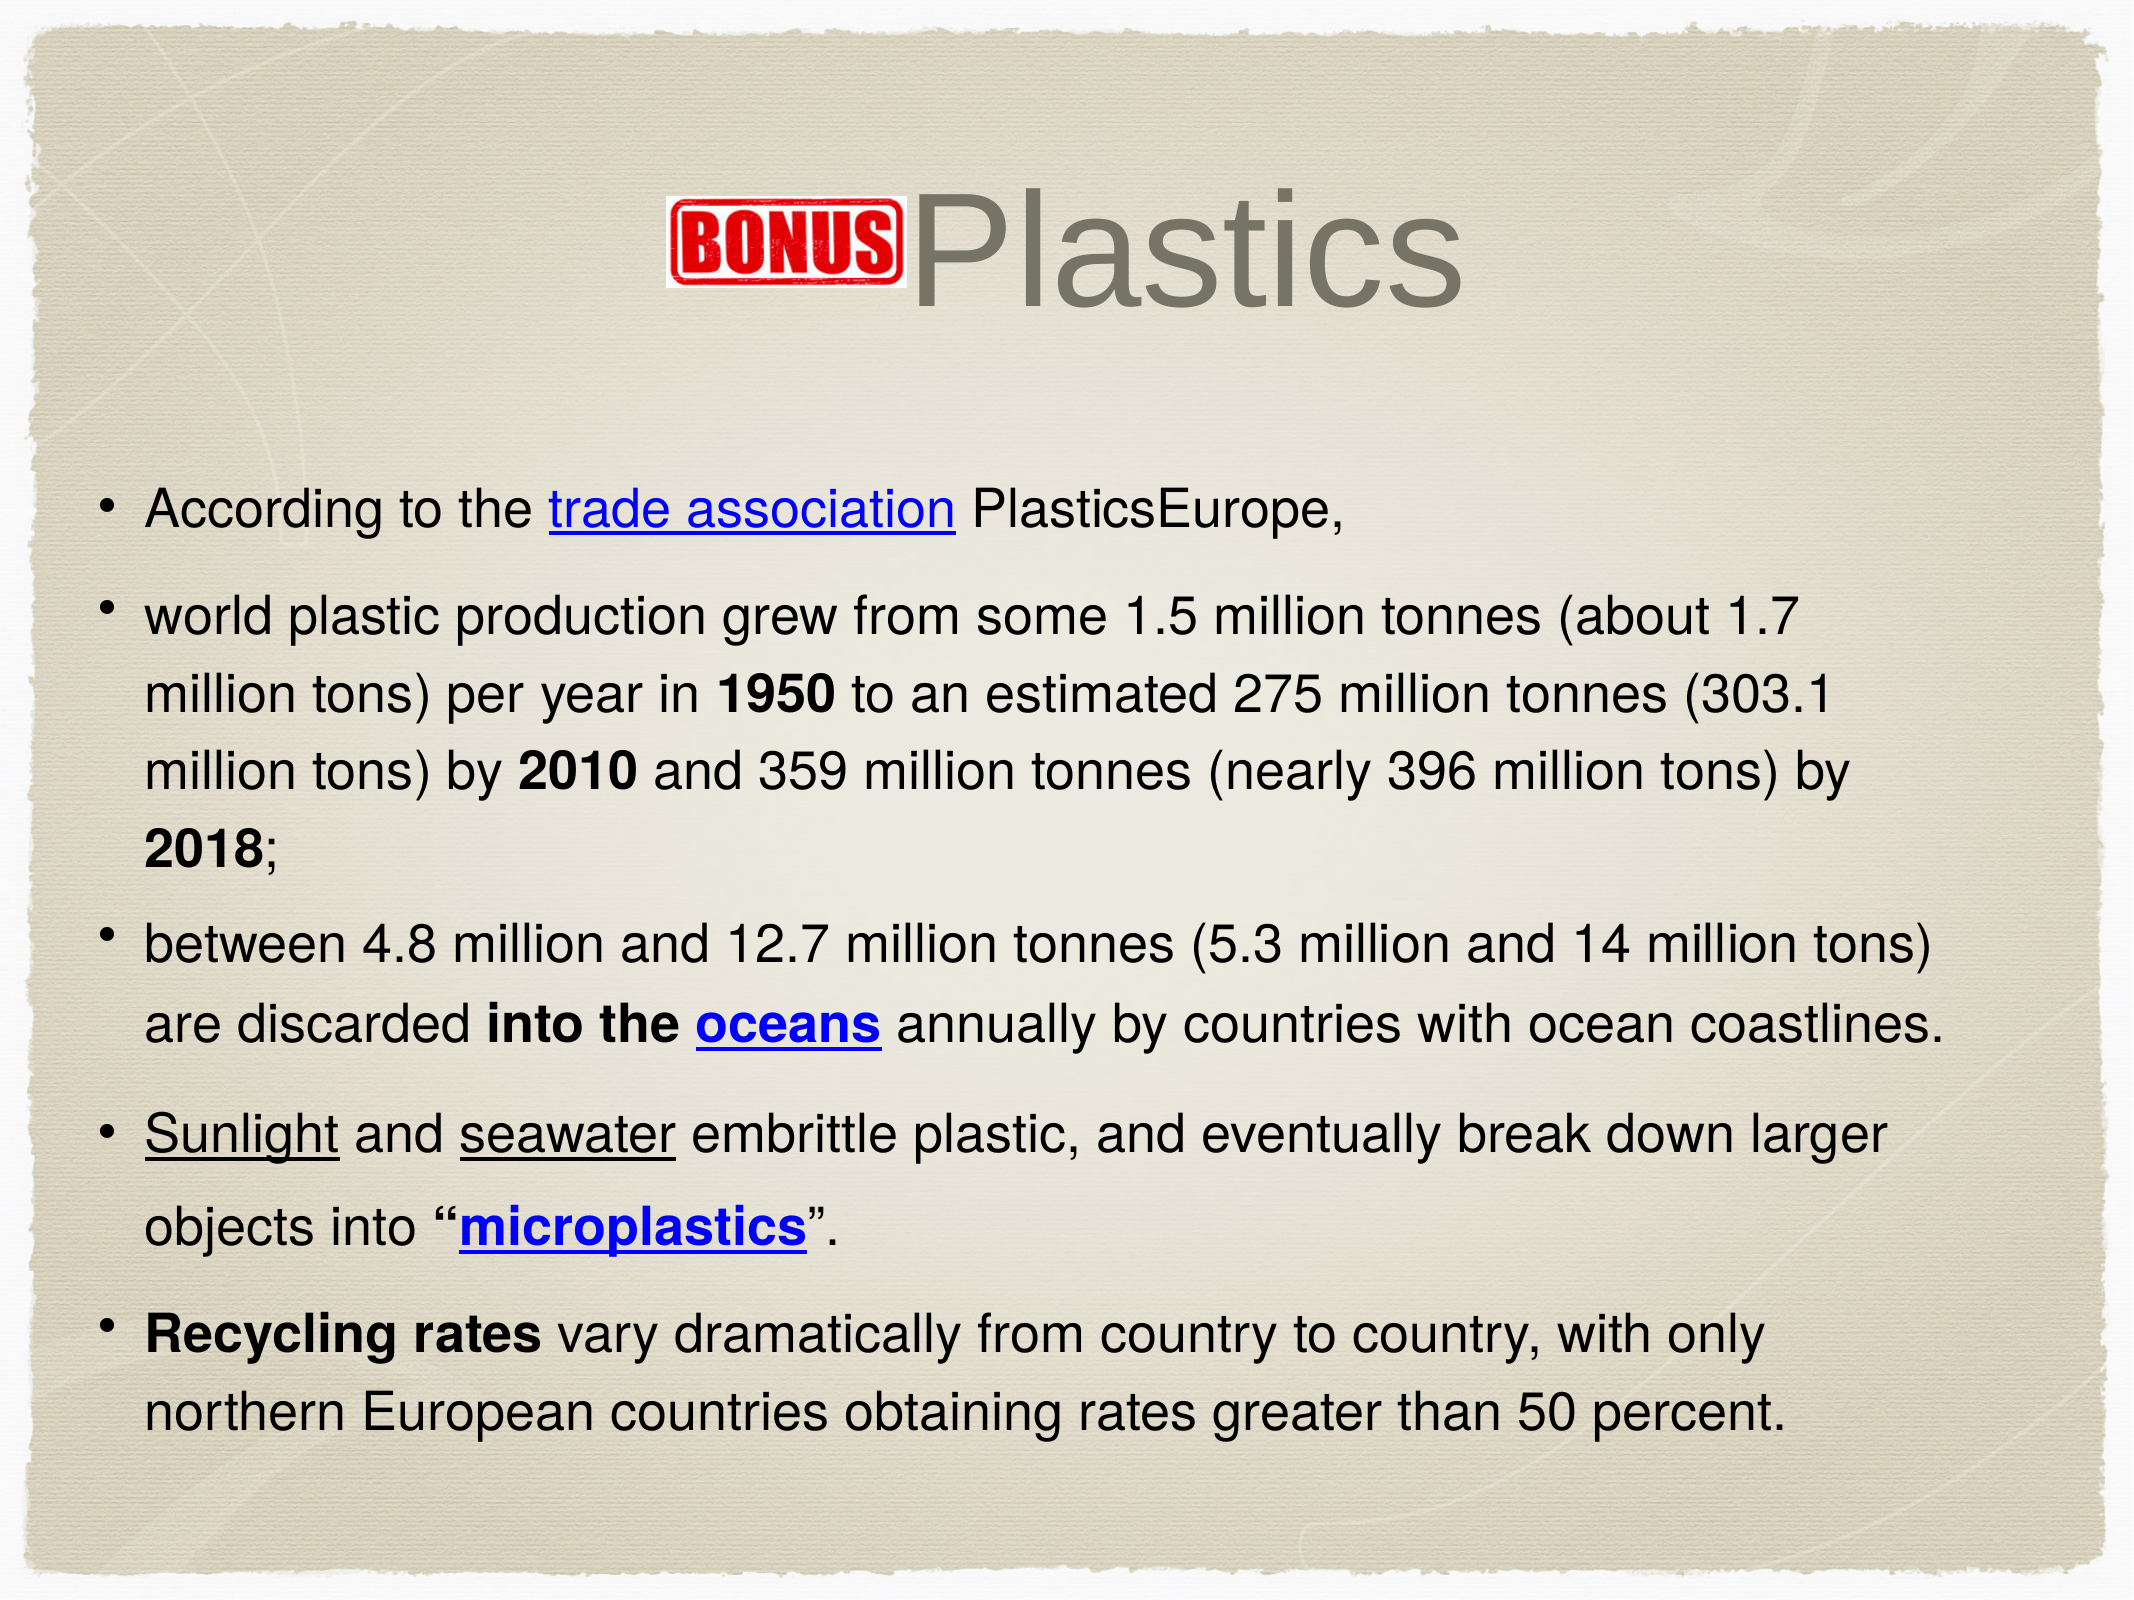

# Plastics
According to the trade association PlasticsEurope,
world plastic production grew from some 1.5 million tonnes (about 1.7 million tons) per year in 1950 to an estimated 275 million tonnes (303.1 million tons) by 2010 and 359 million tonnes (nearly 396 million tons) by 2018;
between 4.8 million and 12.7 million tonnes (5.3 million and 14 million tons) are discarded into the oceans annually by countries with ocean coastlines.
Sunlight and seawater embrittle plastic, and eventually break down larger objects into “microplastics”.
Recycling rates vary dramatically from country to country, with only northern European countries obtaining rates greater than 50 percent.